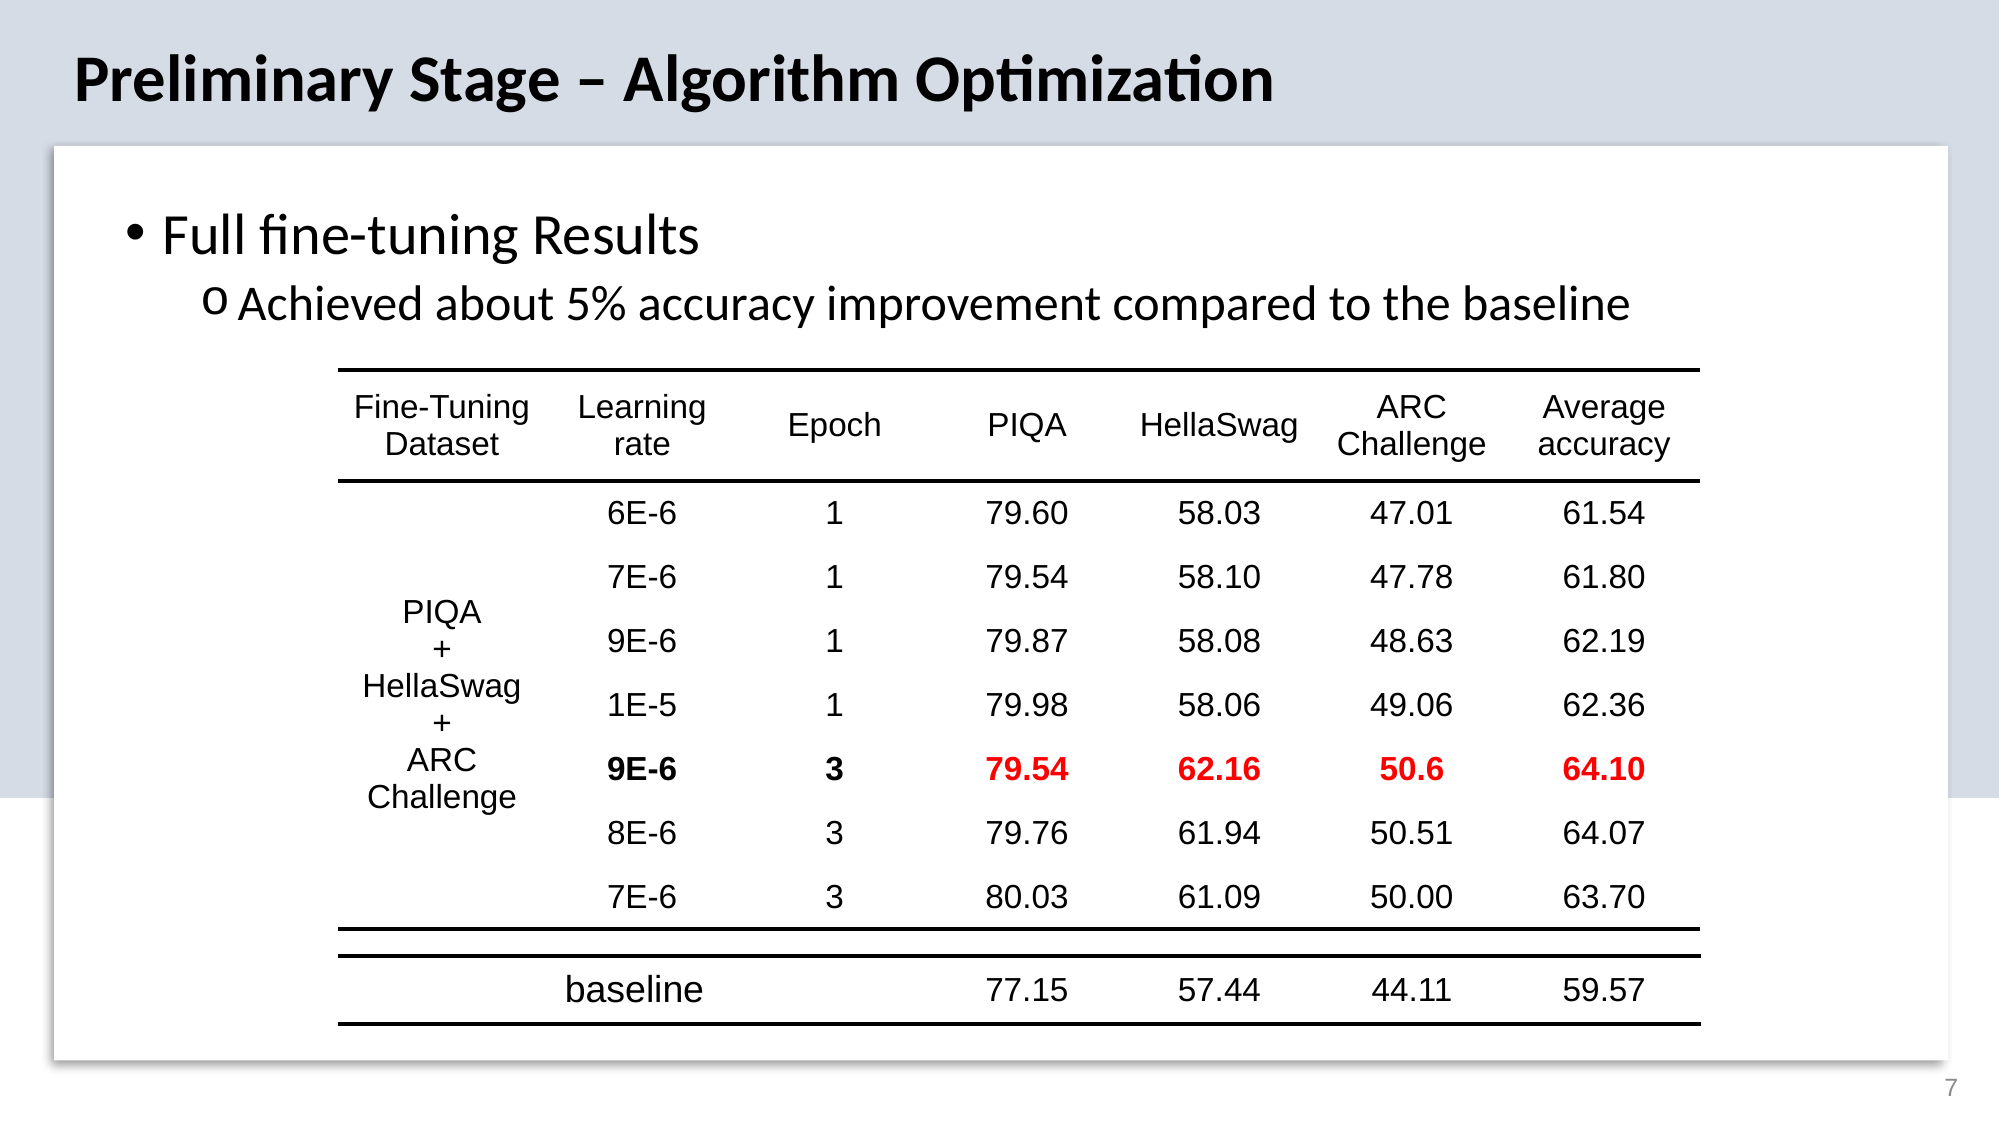

Preliminary Stage – Algorithm Optimization
Full fine-tuning Results
Achieved about 5% accuracy improvement compared to the baseline

| Fine-Tuning Dataset | Learning rate | Epoch | PIQA | HellaSwag | ARC Challenge | Average accuracy |
| --- | --- | --- | --- | --- | --- | --- |
| PIQA + HellaSwag + ARC Challenge | 6E-6 | 1 | 79.60 | 58.03 | 47.01 | 61.54 |
|  | 7E-6 | 1 | 79.54 | 58.10 | 47.78 | 61.80 |
|  | 9E-6 | 1 | 79.87 | 58.08 | 48.63 | 62.19 |
|  | 1E-5 | 1 | 79.98 | 58.06 | 49.06 | 62.36 |
|  | 9E-6 | 3 | 79.54 | 62.16 | 50.6 | 64.10 |
|  | 8E-6 | 3 | 79.76 | 61.94 | 50.51 | 64.07 |
|  | 7E-6 | 3 | 80.03 | 61.09 | 50.00 | 63.70 |
| baseline | 77.15 | 57.44 | 44.11 | 59.57 |
| --- | --- | --- | --- | --- |
7